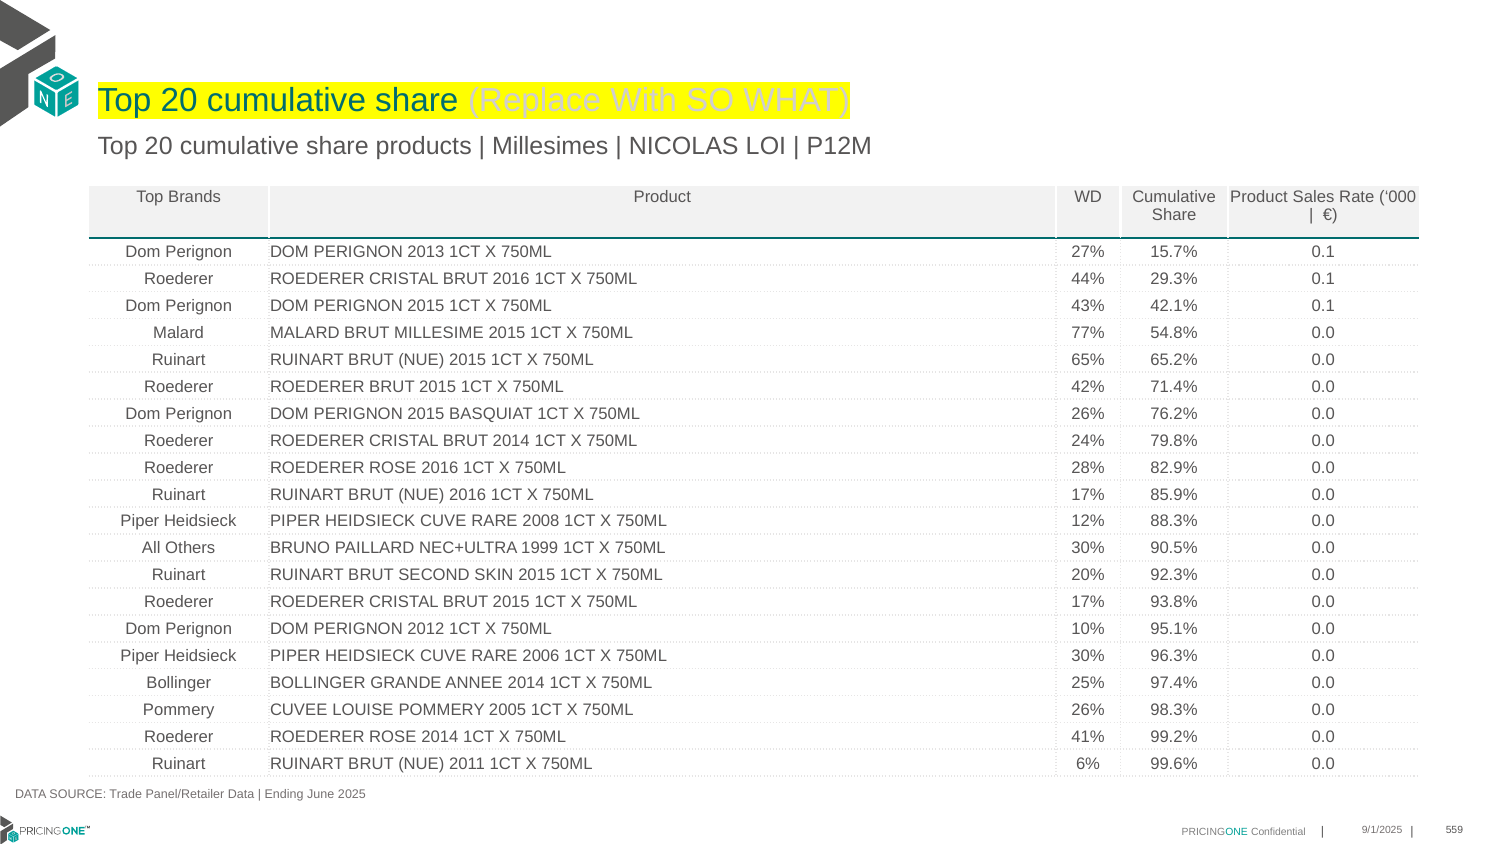

# Top 20 cumulative share (Replace With SO WHAT)
Top 20 cumulative share products | Millesimes | NICOLAS LOI | P12M
| Top Brands | Product | WD | Cumulative Share | Product Sales Rate (‘000 | €) |
| --- | --- | --- | --- | --- |
| Dom Perignon | DOM PERIGNON 2013 1CT X 750ML | 27% | 15.7% | 0.1 |
| Roederer | ROEDERER CRISTAL BRUT 2016 1CT X 750ML | 44% | 29.3% | 0.1 |
| Dom Perignon | DOM PERIGNON 2015 1CT X 750ML | 43% | 42.1% | 0.1 |
| Malard | MALARD BRUT MILLESIME 2015 1CT X 750ML | 77% | 54.8% | 0.0 |
| Ruinart | RUINART BRUT (NUE) 2015 1CT X 750ML | 65% | 65.2% | 0.0 |
| Roederer | ROEDERER BRUT 2015 1CT X 750ML | 42% | 71.4% | 0.0 |
| Dom Perignon | DOM PERIGNON 2015 BASQUIAT 1CT X 750ML | 26% | 76.2% | 0.0 |
| Roederer | ROEDERER CRISTAL BRUT 2014 1CT X 750ML | 24% | 79.8% | 0.0 |
| Roederer | ROEDERER ROSE 2016 1CT X 750ML | 28% | 82.9% | 0.0 |
| Ruinart | RUINART BRUT (NUE) 2016 1CT X 750ML | 17% | 85.9% | 0.0 |
| Piper Heidsieck | PIPER HEIDSIECK CUVE RARE 2008 1CT X 750ML | 12% | 88.3% | 0.0 |
| All Others | BRUNO PAILLARD NEC+ULTRA 1999 1CT X 750ML | 30% | 90.5% | 0.0 |
| Ruinart | RUINART BRUT SECOND SKIN 2015 1CT X 750ML | 20% | 92.3% | 0.0 |
| Roederer | ROEDERER CRISTAL BRUT 2015 1CT X 750ML | 17% | 93.8% | 0.0 |
| Dom Perignon | DOM PERIGNON 2012 1CT X 750ML | 10% | 95.1% | 0.0 |
| Piper Heidsieck | PIPER HEIDSIECK CUVE RARE 2006 1CT X 750ML | 30% | 96.3% | 0.0 |
| Bollinger | BOLLINGER GRANDE ANNEE 2014 1CT X 750ML | 25% | 97.4% | 0.0 |
| Pommery | CUVEE LOUISE POMMERY 2005 1CT X 750ML | 26% | 98.3% | 0.0 |
| Roederer | ROEDERER ROSE 2014 1CT X 750ML | 41% | 99.2% | 0.0 |
| Ruinart | RUINART BRUT (NUE) 2011 1CT X 750ML | 6% | 99.6% | 0.0 |
DATA SOURCE: Trade Panel/Retailer Data | Ending June 2025

9/1/2025
559